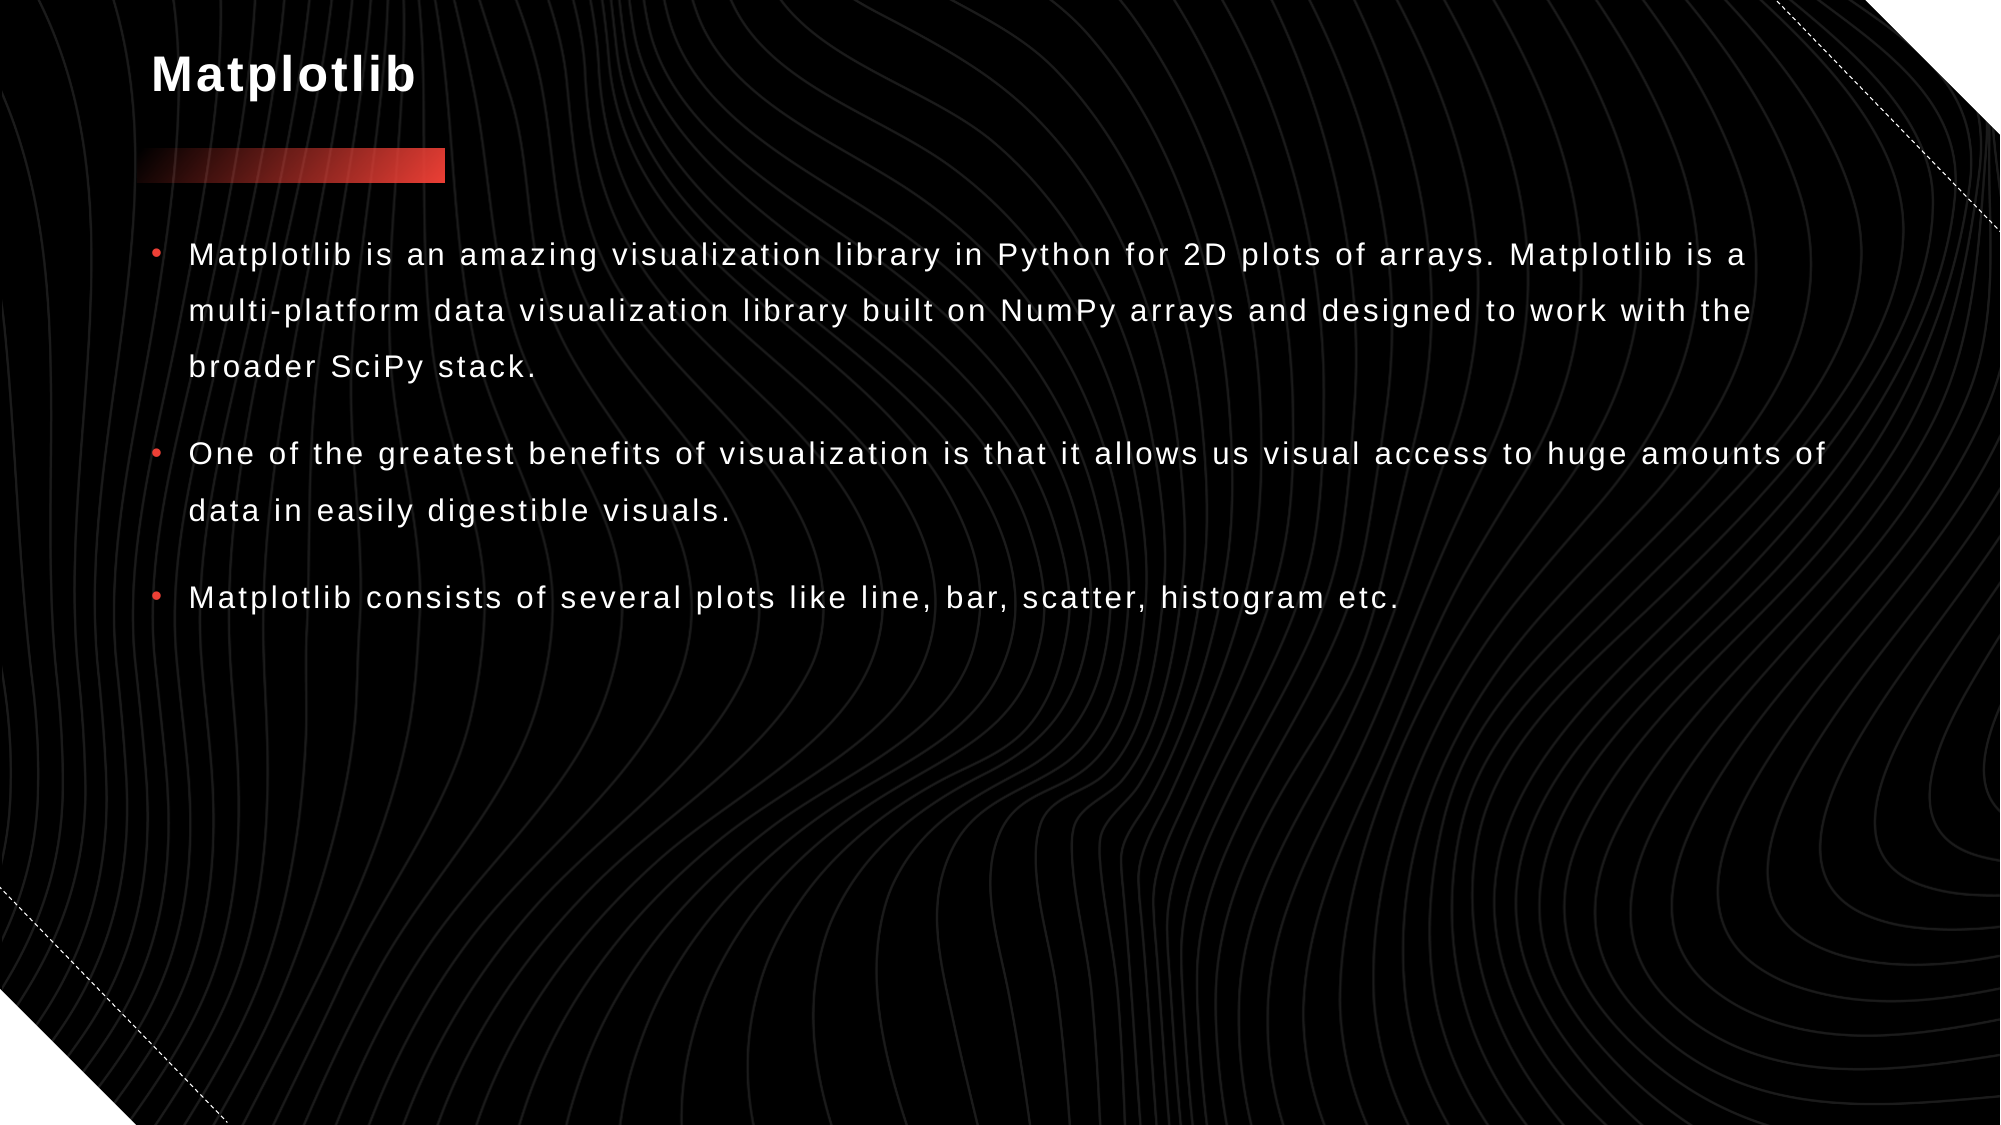

# Matplotlib
Matplotlib is an amazing visualization library in Python for 2D plots of arrays. Matplotlib is a multi-platform data visualization library built on NumPy arrays and designed to work with the broader SciPy stack.
One of the greatest benefits of visualization is that it allows us visual access to huge amounts of data in easily digestible visuals.
Matplotlib consists of several plots like line, bar, scatter, histogram etc.